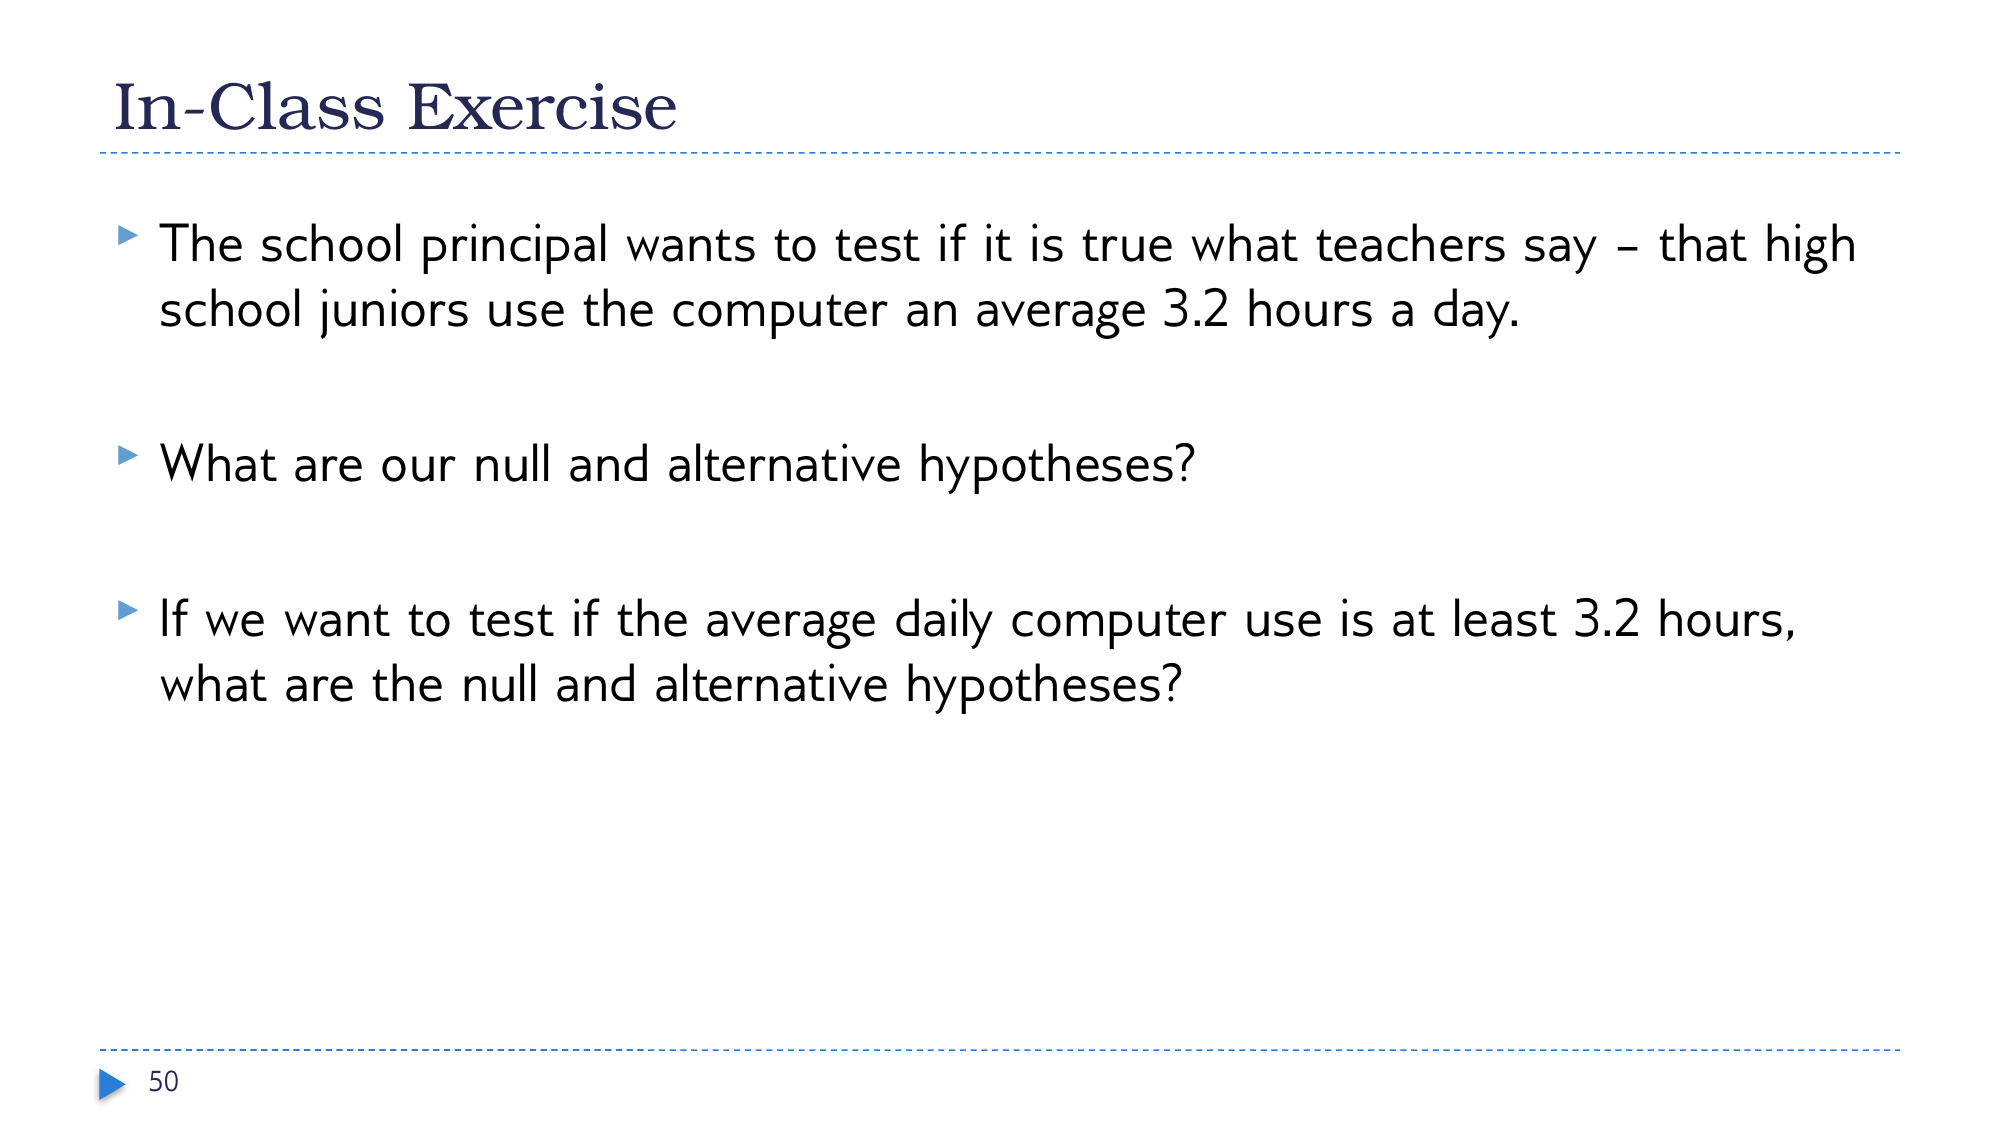

# In-Class Exercise
The school principal wants to test if it is true what teachers say – that high school juniors use the computer an average 3.2 hours a day.

What are our null and alternative hypotheses?

If we want to test if the average daily computer use is at least 3.2 hours, what are the null and alternative hypotheses?
50